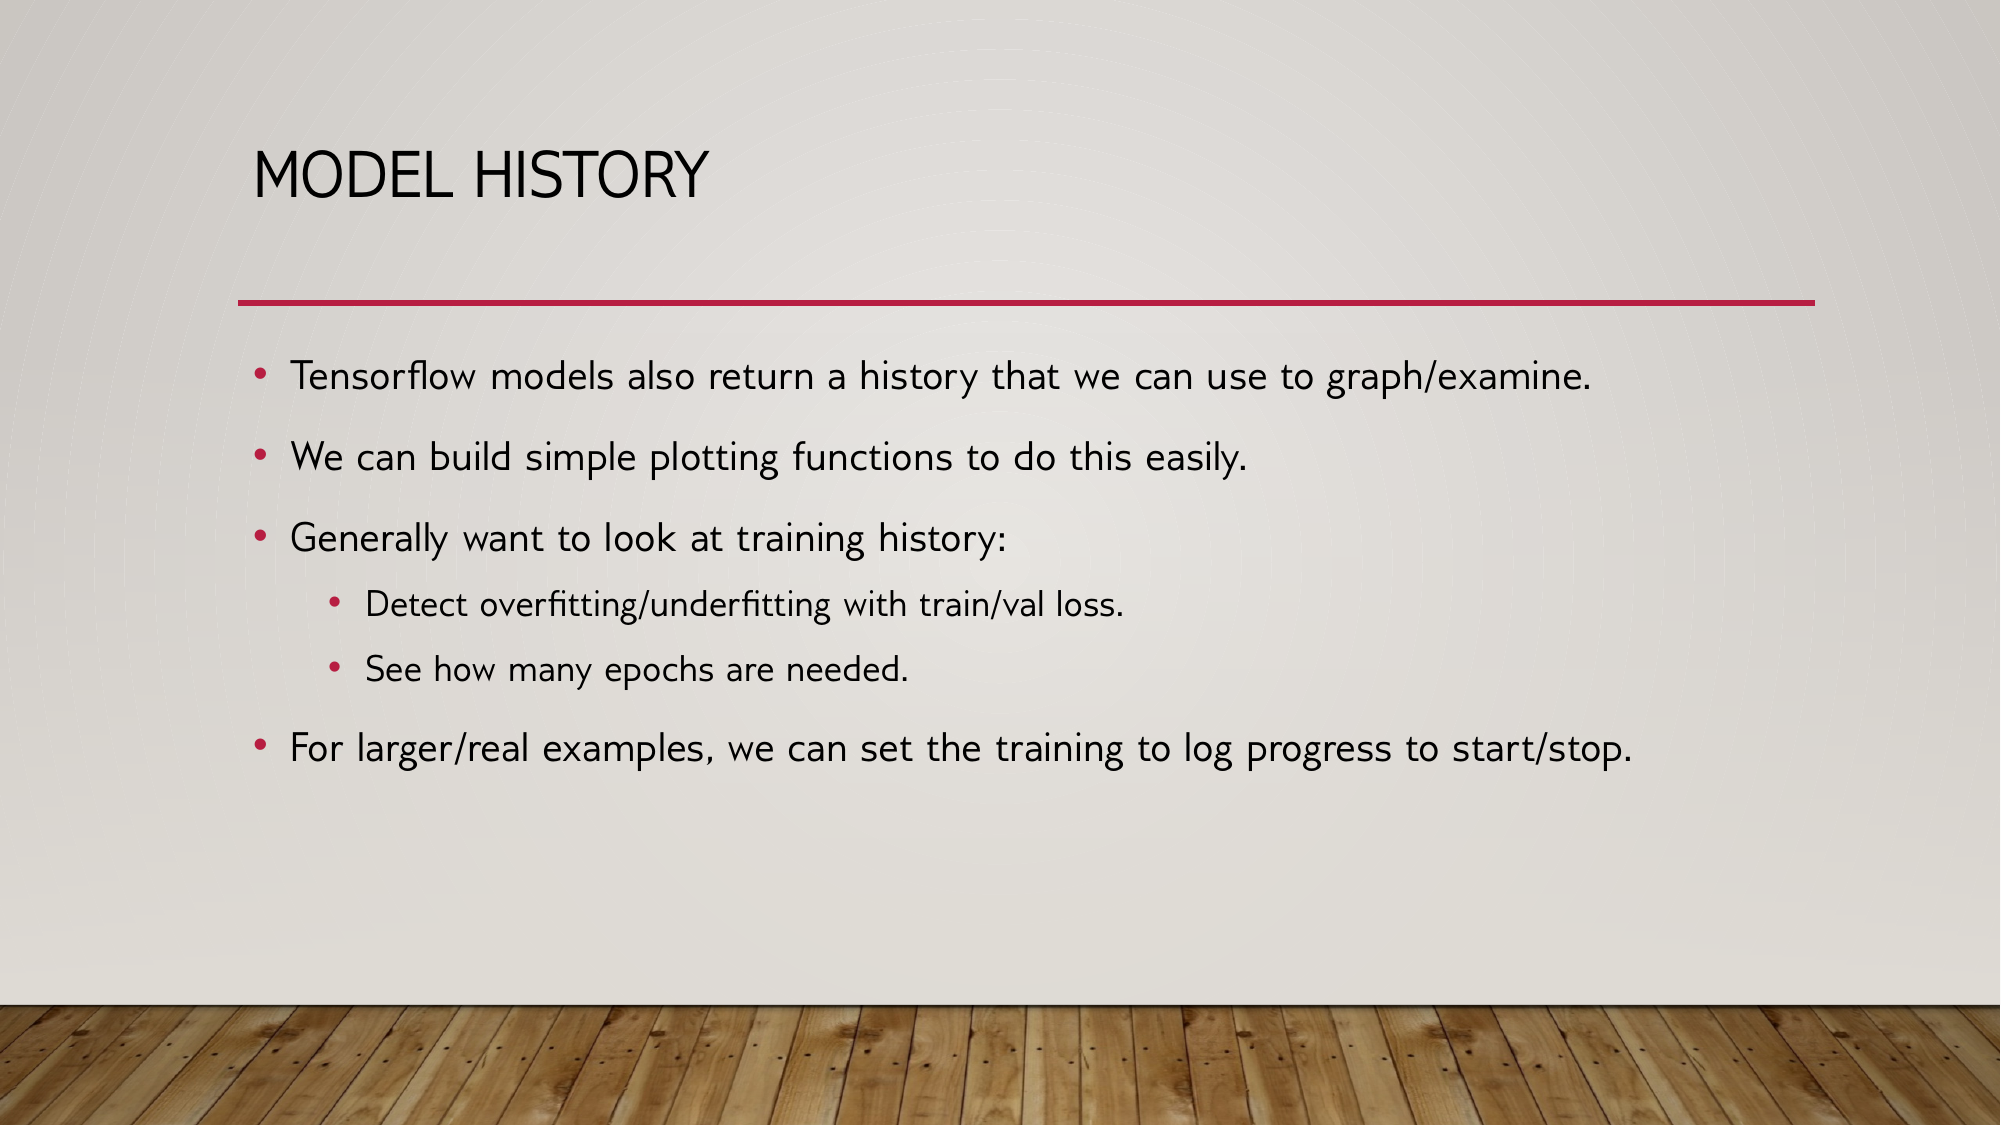

# Model History
Tensorflow models also return a history that we can use to graph/examine.
We can build simple plotting functions to do this easily.
Generally want to look at training history:
Detect overfitting/underfitting with train/val loss.
See how many epochs are needed.
For larger/real examples, we can set the training to log progress to start/stop.